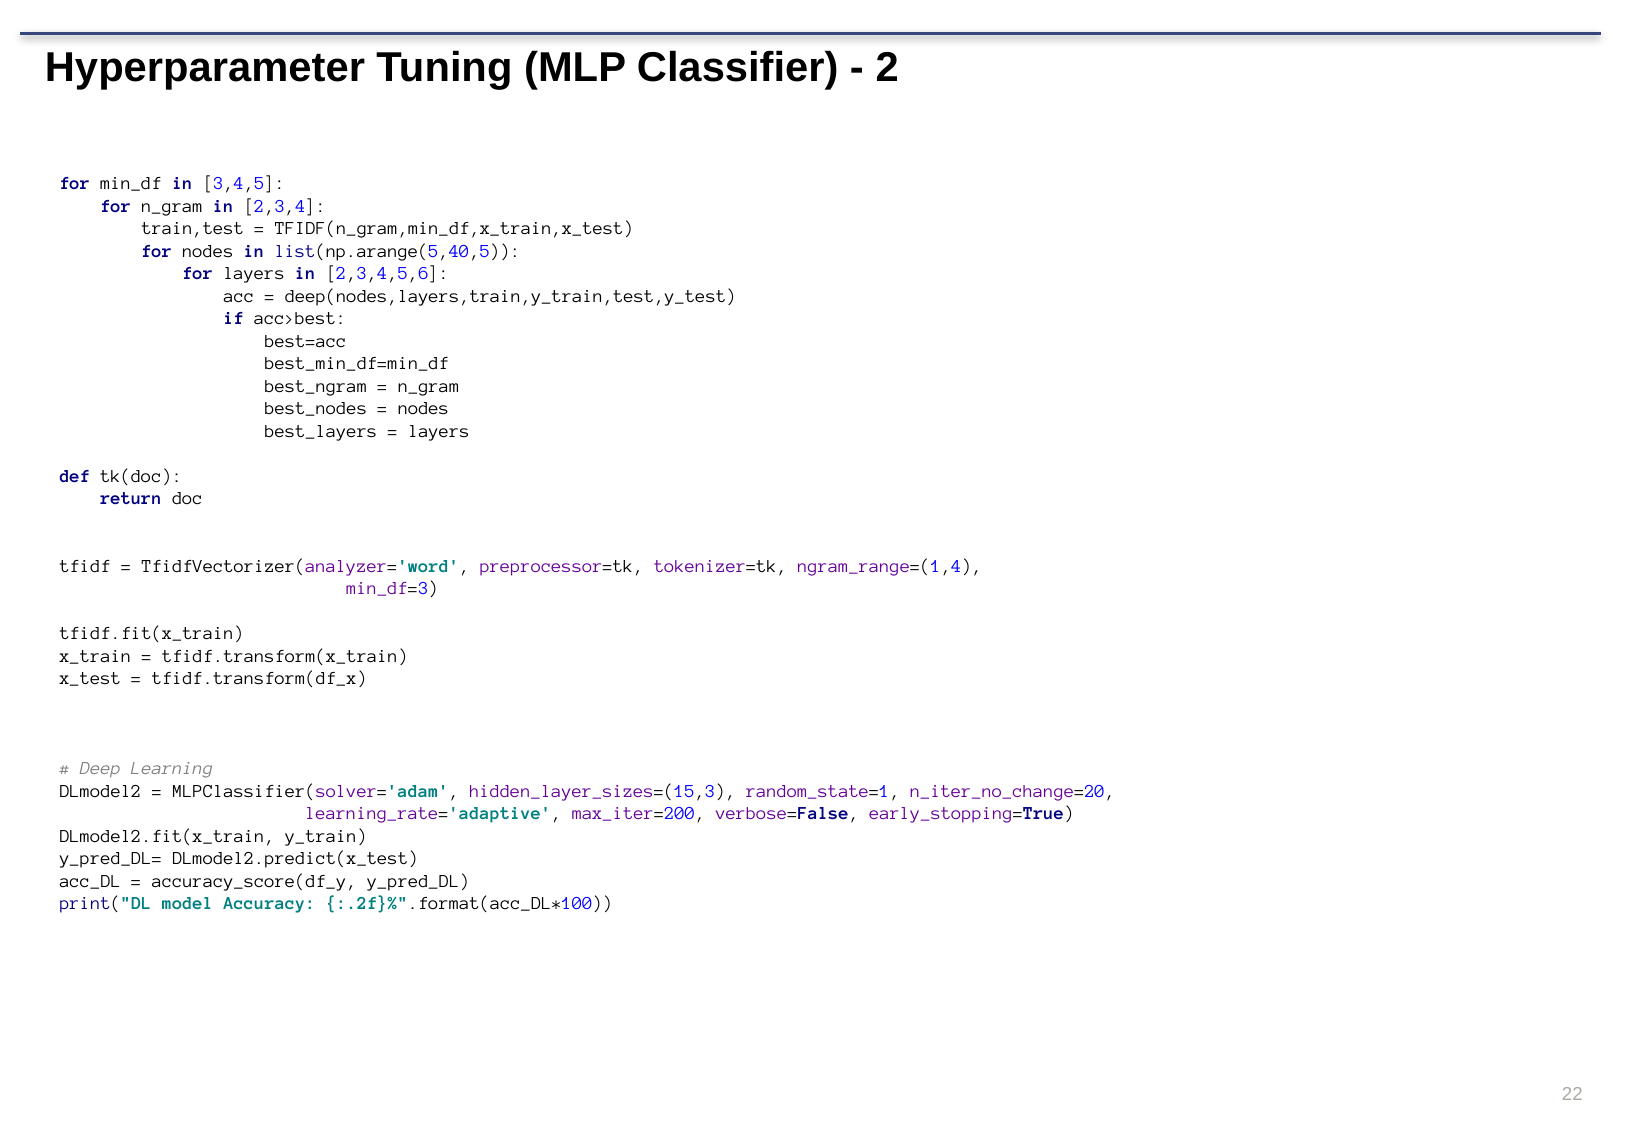

Hyperparameter Tuning (MLP Classifier) - 2
# for min_df in [3,4,5]: for n_gram in [2,3,4]: train,test = TFIDF(n_gram,min_df,x_train,x_test) for nodes in list(np.arange(5,40,5)): for layers in [2,3,4,5,6]: acc = deep(nodes,layers,train,y_train,test,y_test) if acc>best: best=acc best_min_df=min_df best_ngram = n_gram best_nodes = nodes best_layers = layers def tk(doc): return doc tfidf = TfidfVectorizer(analyzer='word', preprocessor=tk, tokenizer=tk, ngram_range=(1,4), min_df=3) tfidf.fit(x_train) x_train = tfidf.transform(x_train) x_test = tfidf.transform(df_x) # Deep Learning DLmodel2 = MLPClassifier(solver='adam', hidden_layer_sizes=(15,3), random_state=1, n_iter_no_change=20, learning_rate='adaptive', max_iter=200, verbose=False, early_stopping=True) DLmodel2.fit(x_train, y_train) y_pred_DL= DLmodel2.predict(x_test) acc_DL = accuracy_score(df_y, y_pred_DL) print("DL model Accuracy: {:.2f}%".format(acc_DL*100))